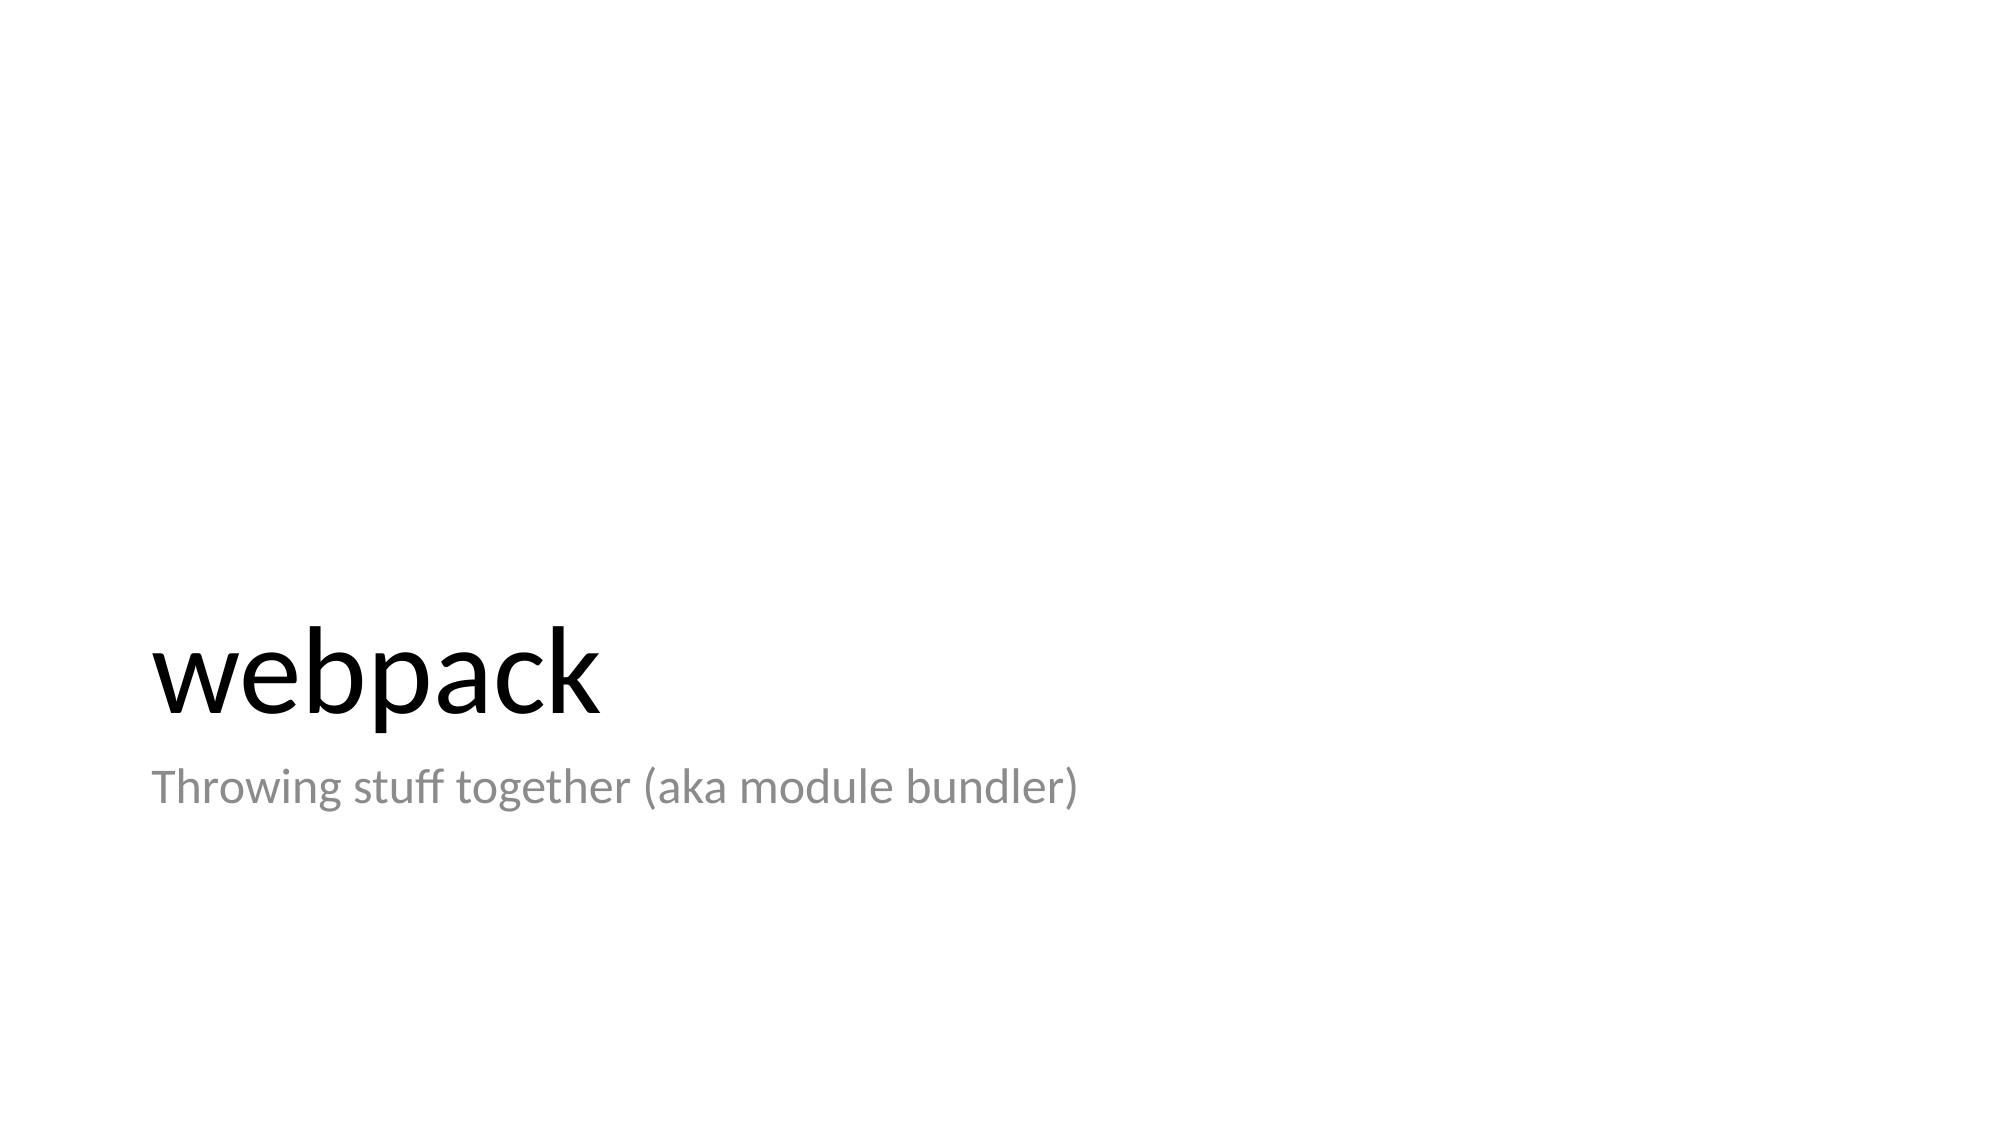

# webpack
Throwing stuff together (aka module bundler)